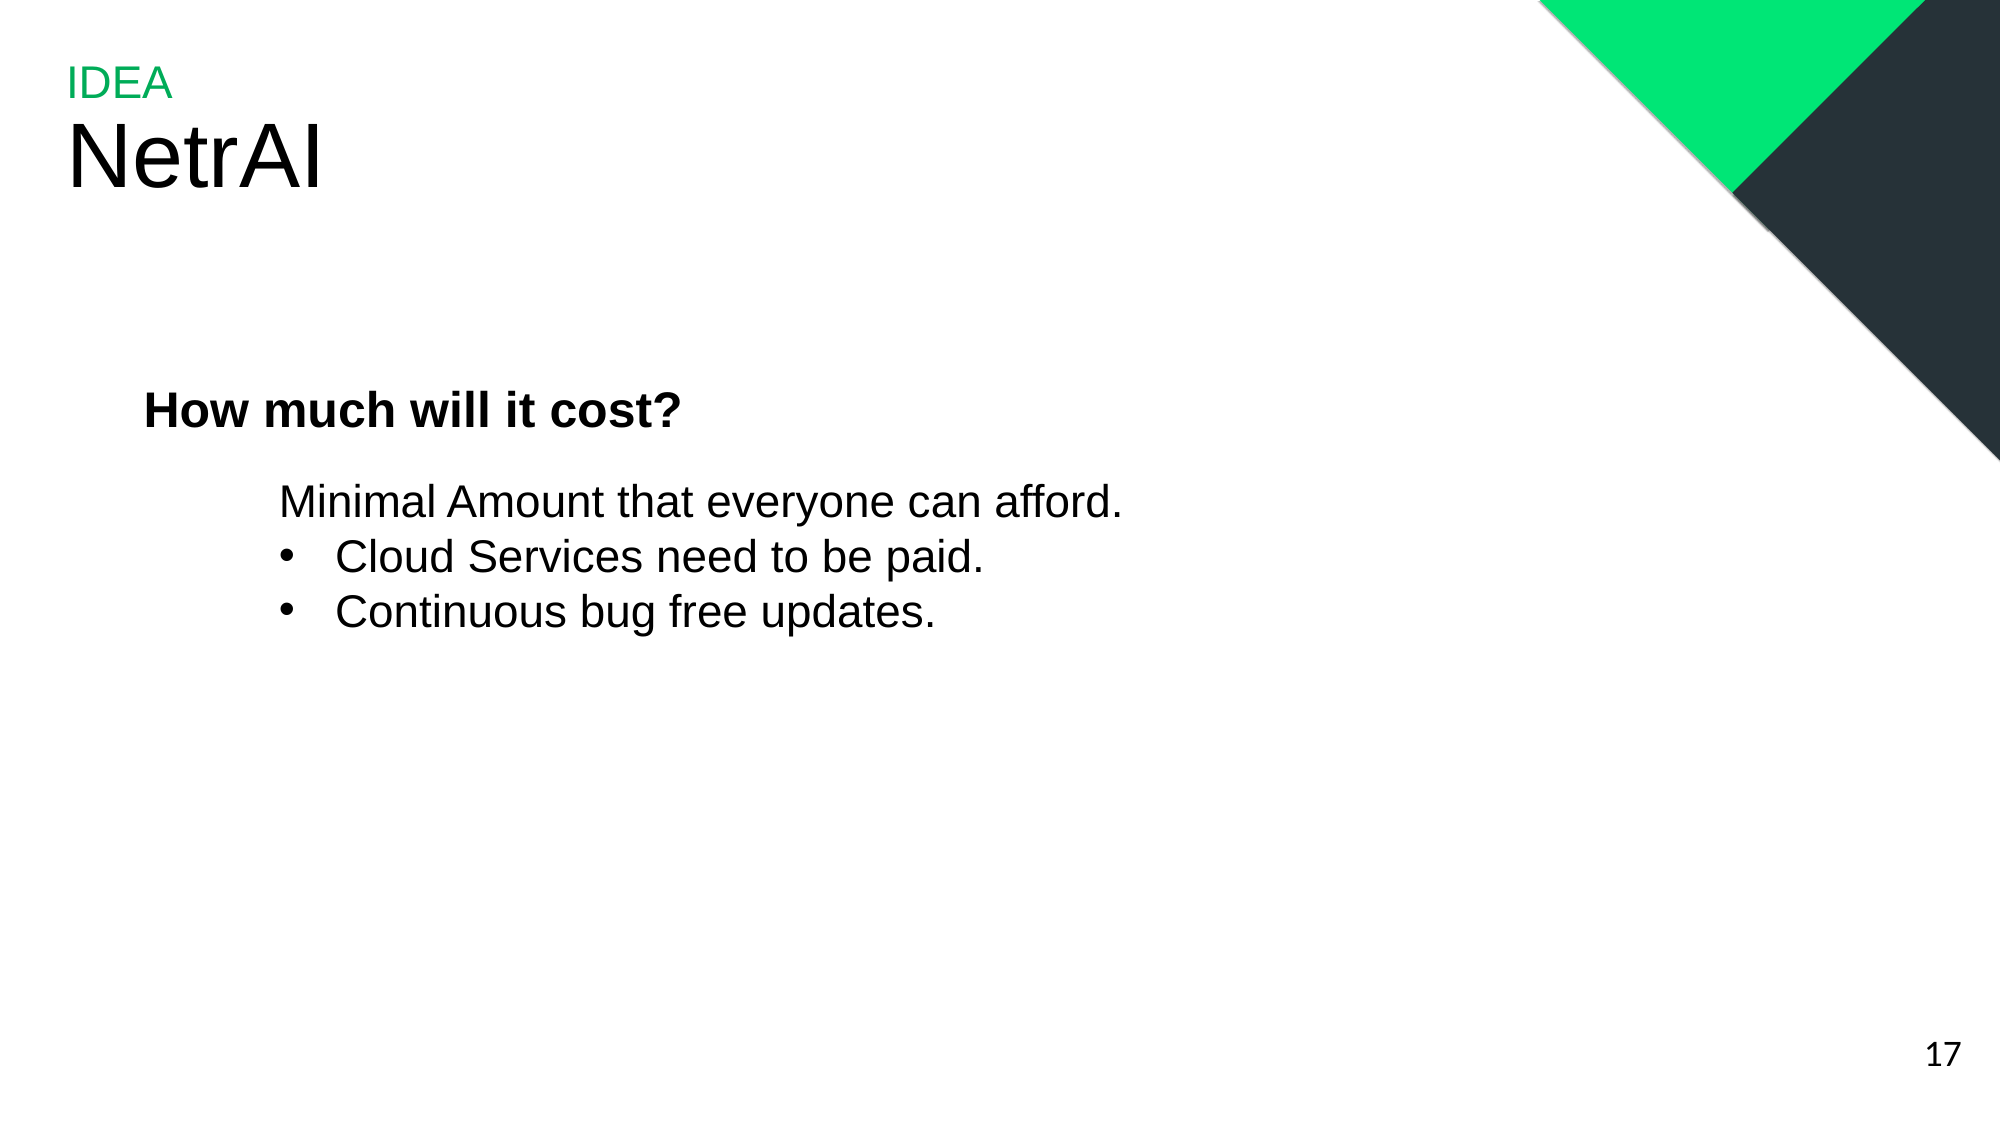

IDEA
NetrAI
How much will it cost?
Minimal Amount that everyone can afford.
Cloud Services need to be paid.
Continuous bug free updates.
17